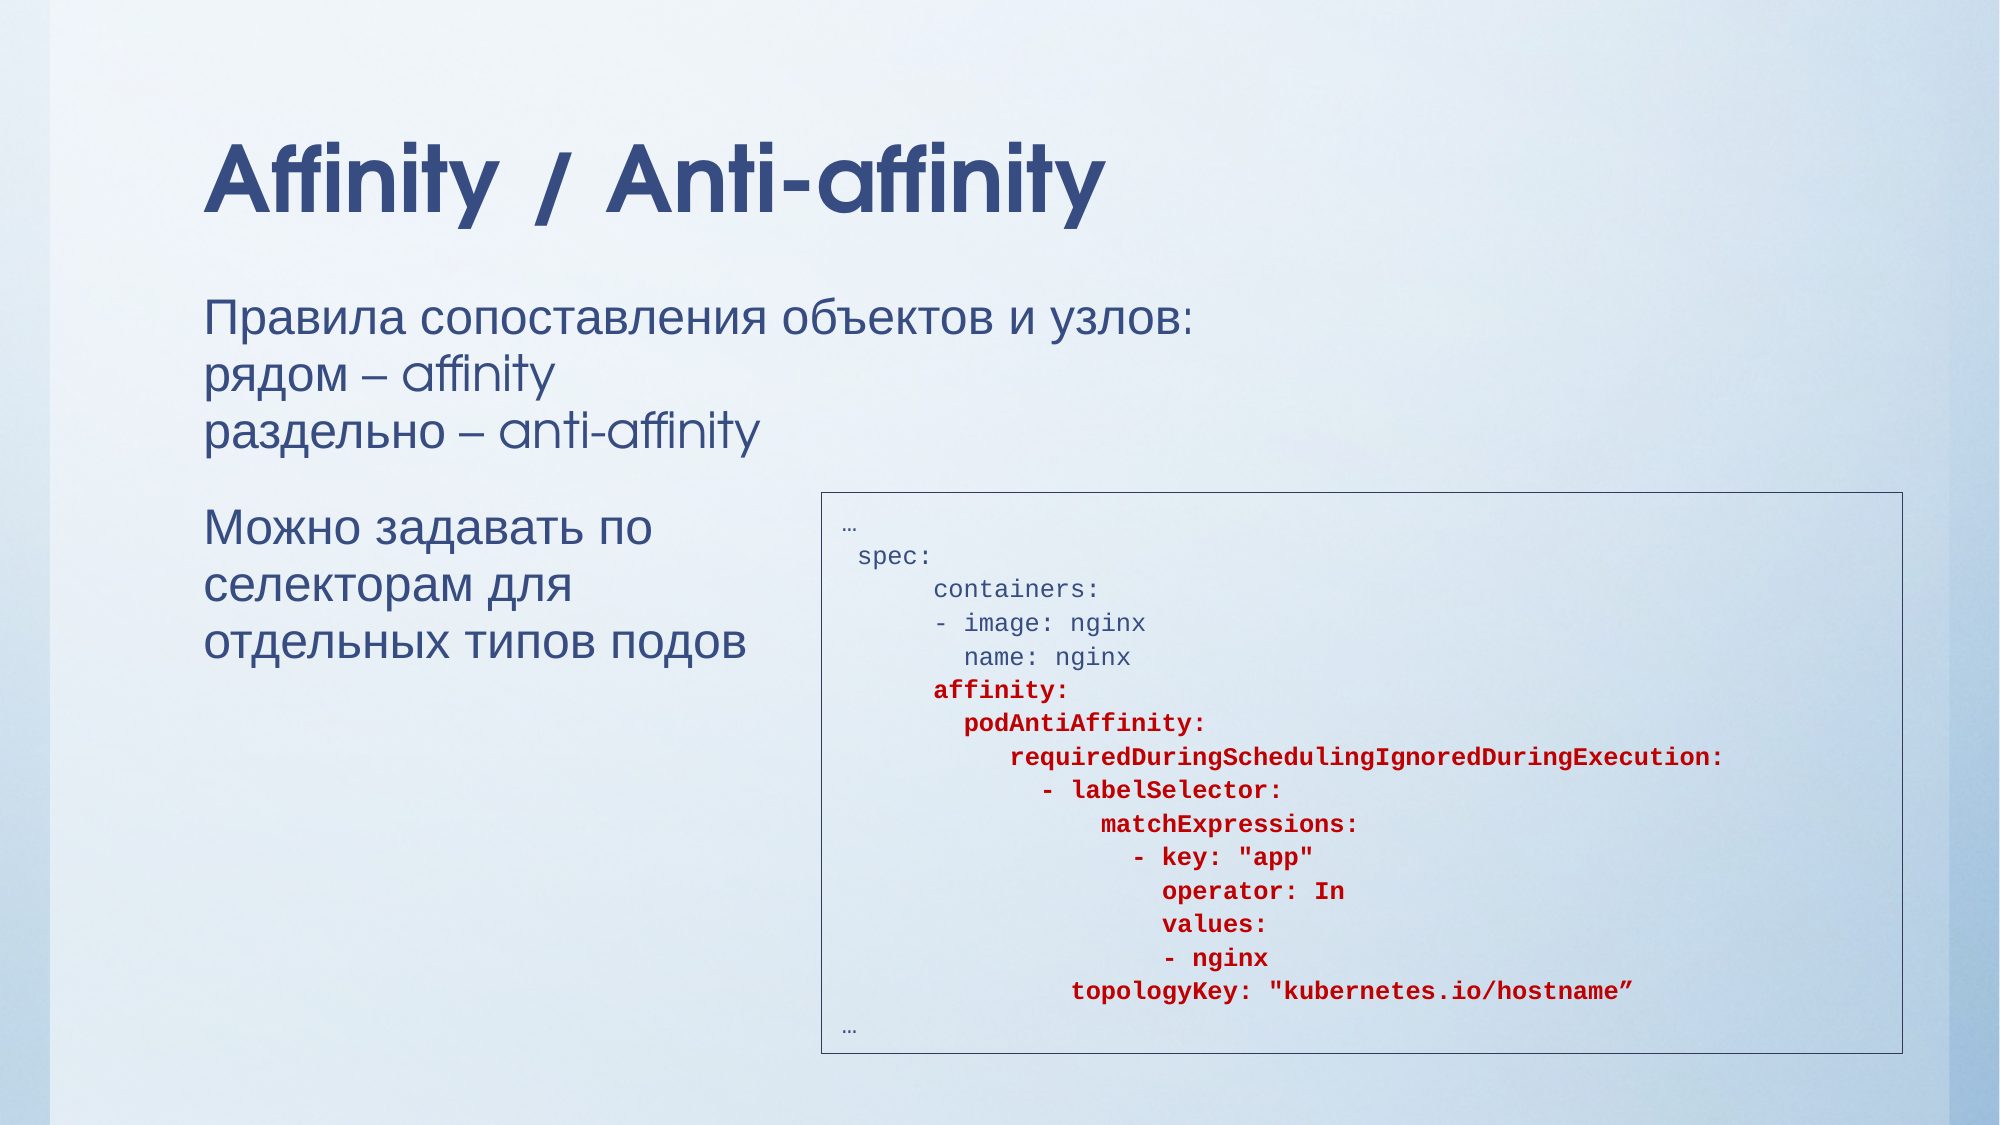

# Affinity / Anti-affinity
Правила сопоставления объектов и узлов:
рядом – affinity
раздельно – anti-affinity
Можно задавать по
селекторам для
отдельных типов подов
…
 spec:
      containers:
      - image: nginx
        name: nginx
      affinity:
        podAntiAffinity:
           requiredDuringSchedulingIgnoredDuringExecution:
             - labelSelector:
                 matchExpressions:
                   - key: "app"
                     operator: In
                     values:
                     - nginx
               topologyKey: "kubernetes.io/hostname”
…